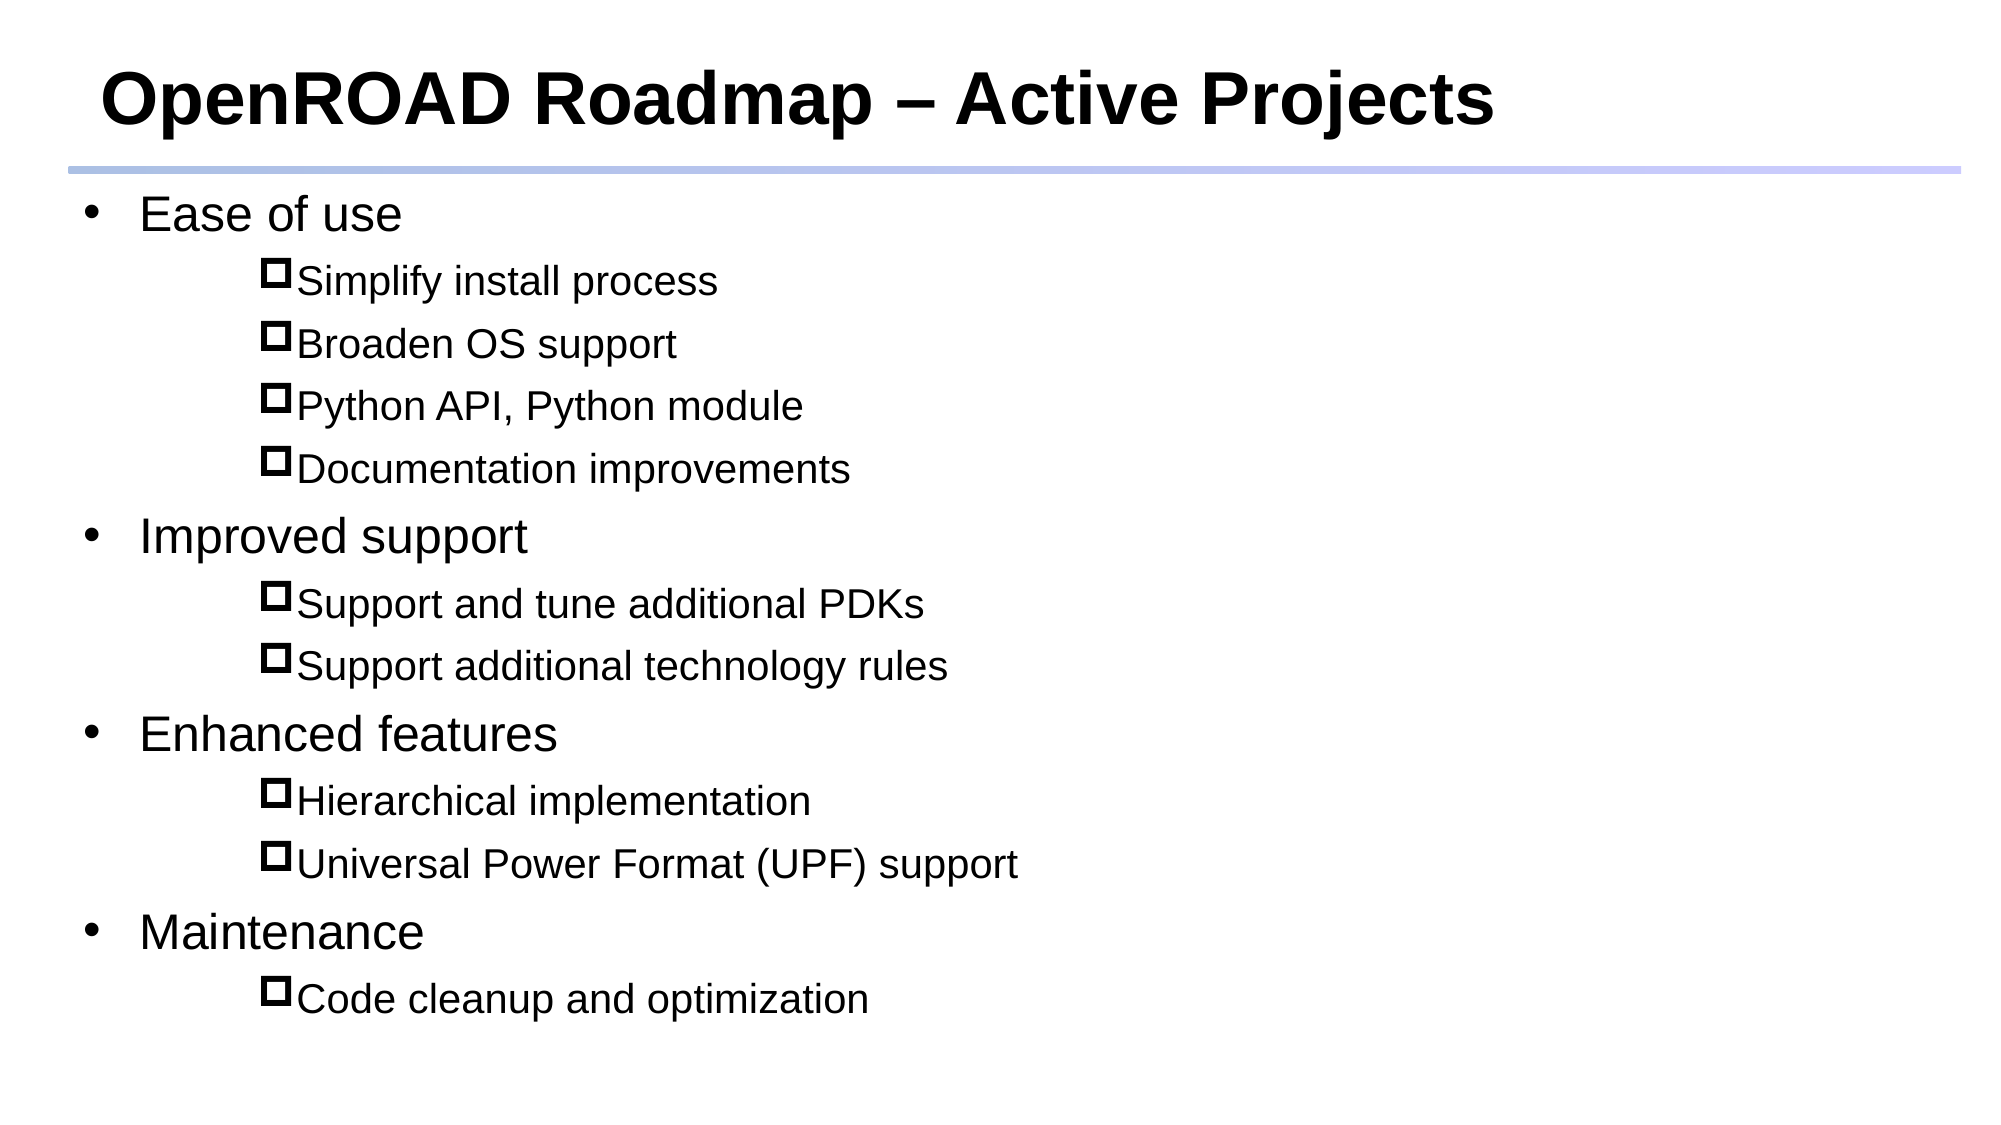

OpenROAD Roadmap – Active Projects

Ease of use
Simplify install process
Broaden OS support
Python API, Python module
Documentation improvements
Improved support
Support and tune additional PDKs
Support additional technology rules
Enhanced features
Hierarchical implementation
Universal Power Format (UPF) support
Maintenance
Code cleanup and optimization